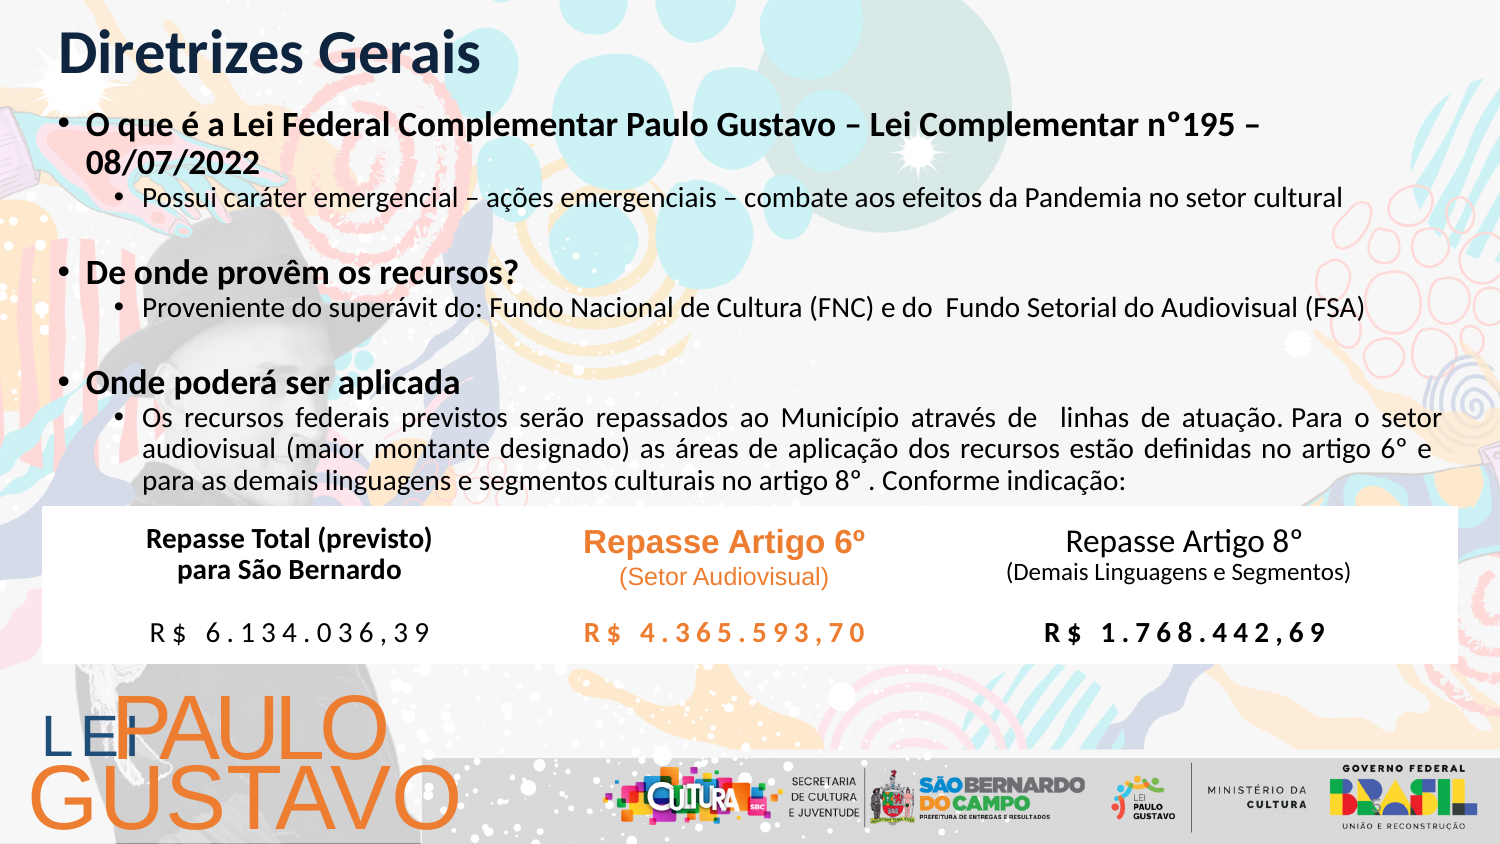

Diretrizes Gerais
O que é a Lei Federal Complementar Paulo Gustavo – Lei Complementar nº195 – 08/07/2022
Possui caráter emergencial – ações emergenciais – combate aos efeitos da Pandemia no setor cultural

De onde provêm os recursos?
Proveniente do superávit do: Fundo Nacional de Cultura (FNC) e do  Fundo Setorial do Audiovisual (FSA)

Onde poderá ser aplicada
Os recursos federais previstos serão repassados ao Município através de  linhas de atuação. Para o setor audiovisual (maior montante designado) as áreas de aplicação dos recursos estão definidas no artigo 6º e  para as demais linguagens e segmentos culturais no artigo 8º . Conforme indicação:
| Repasse Total (previsto) para São Bernardo | Repasse Artigo 6º (Setor Audiovisual) | Repasse Artigo 8º (Demais Linguagens e Segmentos) |
| --- | --- | --- |
| R$ 6.134.036,39 | R$ 4.365.593,70 | R$ 1.768.442,69 |
PAULO
LEI
GUSTAVO
5